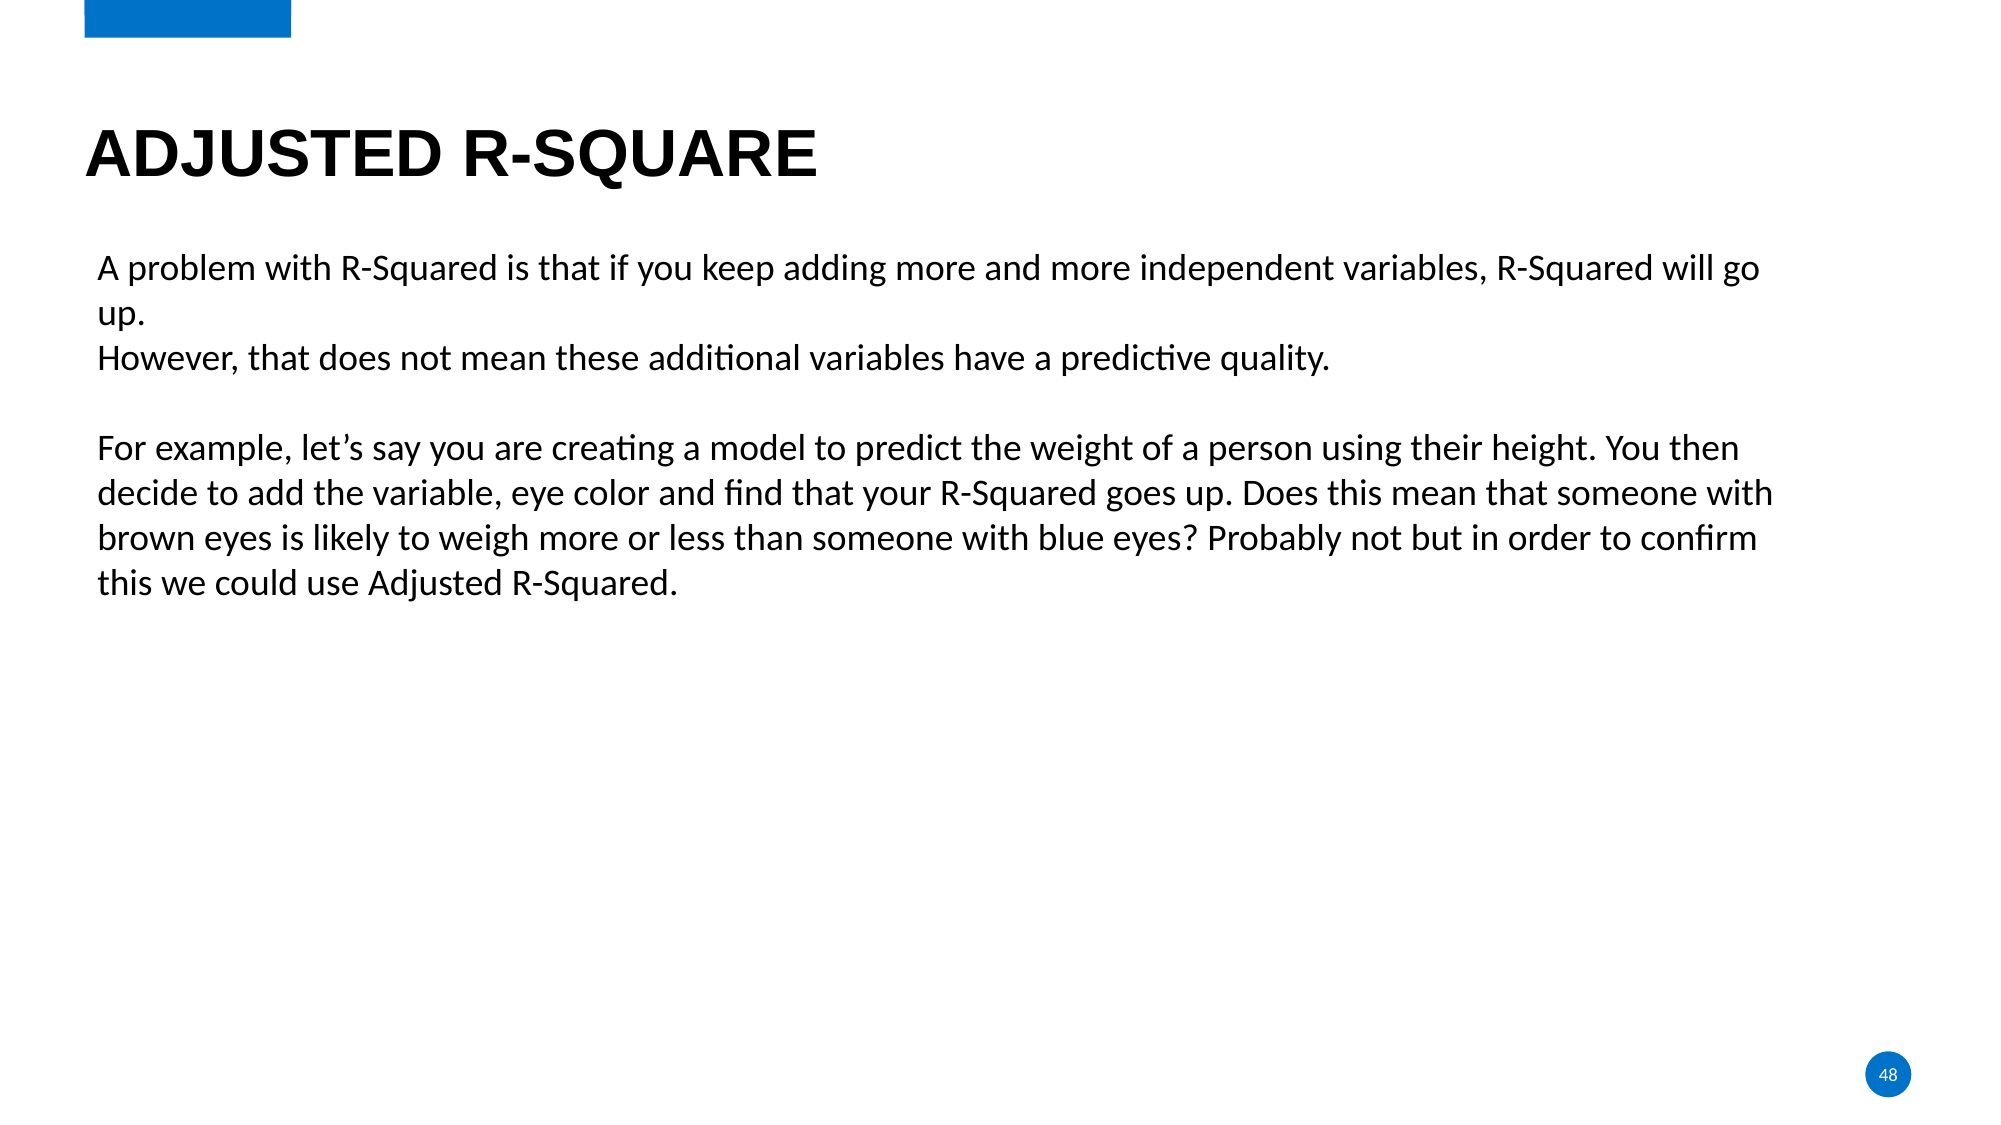

# Adjusted R-Square
A problem with R-Squared is that if you keep adding more and more independent variables, R-Squared will go up.
However, that does not mean these additional variables have a predictive quality.
For example, let’s say you are creating a model to predict the weight of a person using their height. You then decide to add the variable, eye color and find that your R-Squared goes up. Does this mean that someone with brown eyes is likely to weigh more or less than someone with blue eyes? Probably not but in order to confirm this we could use Adjusted R-Squared.
48